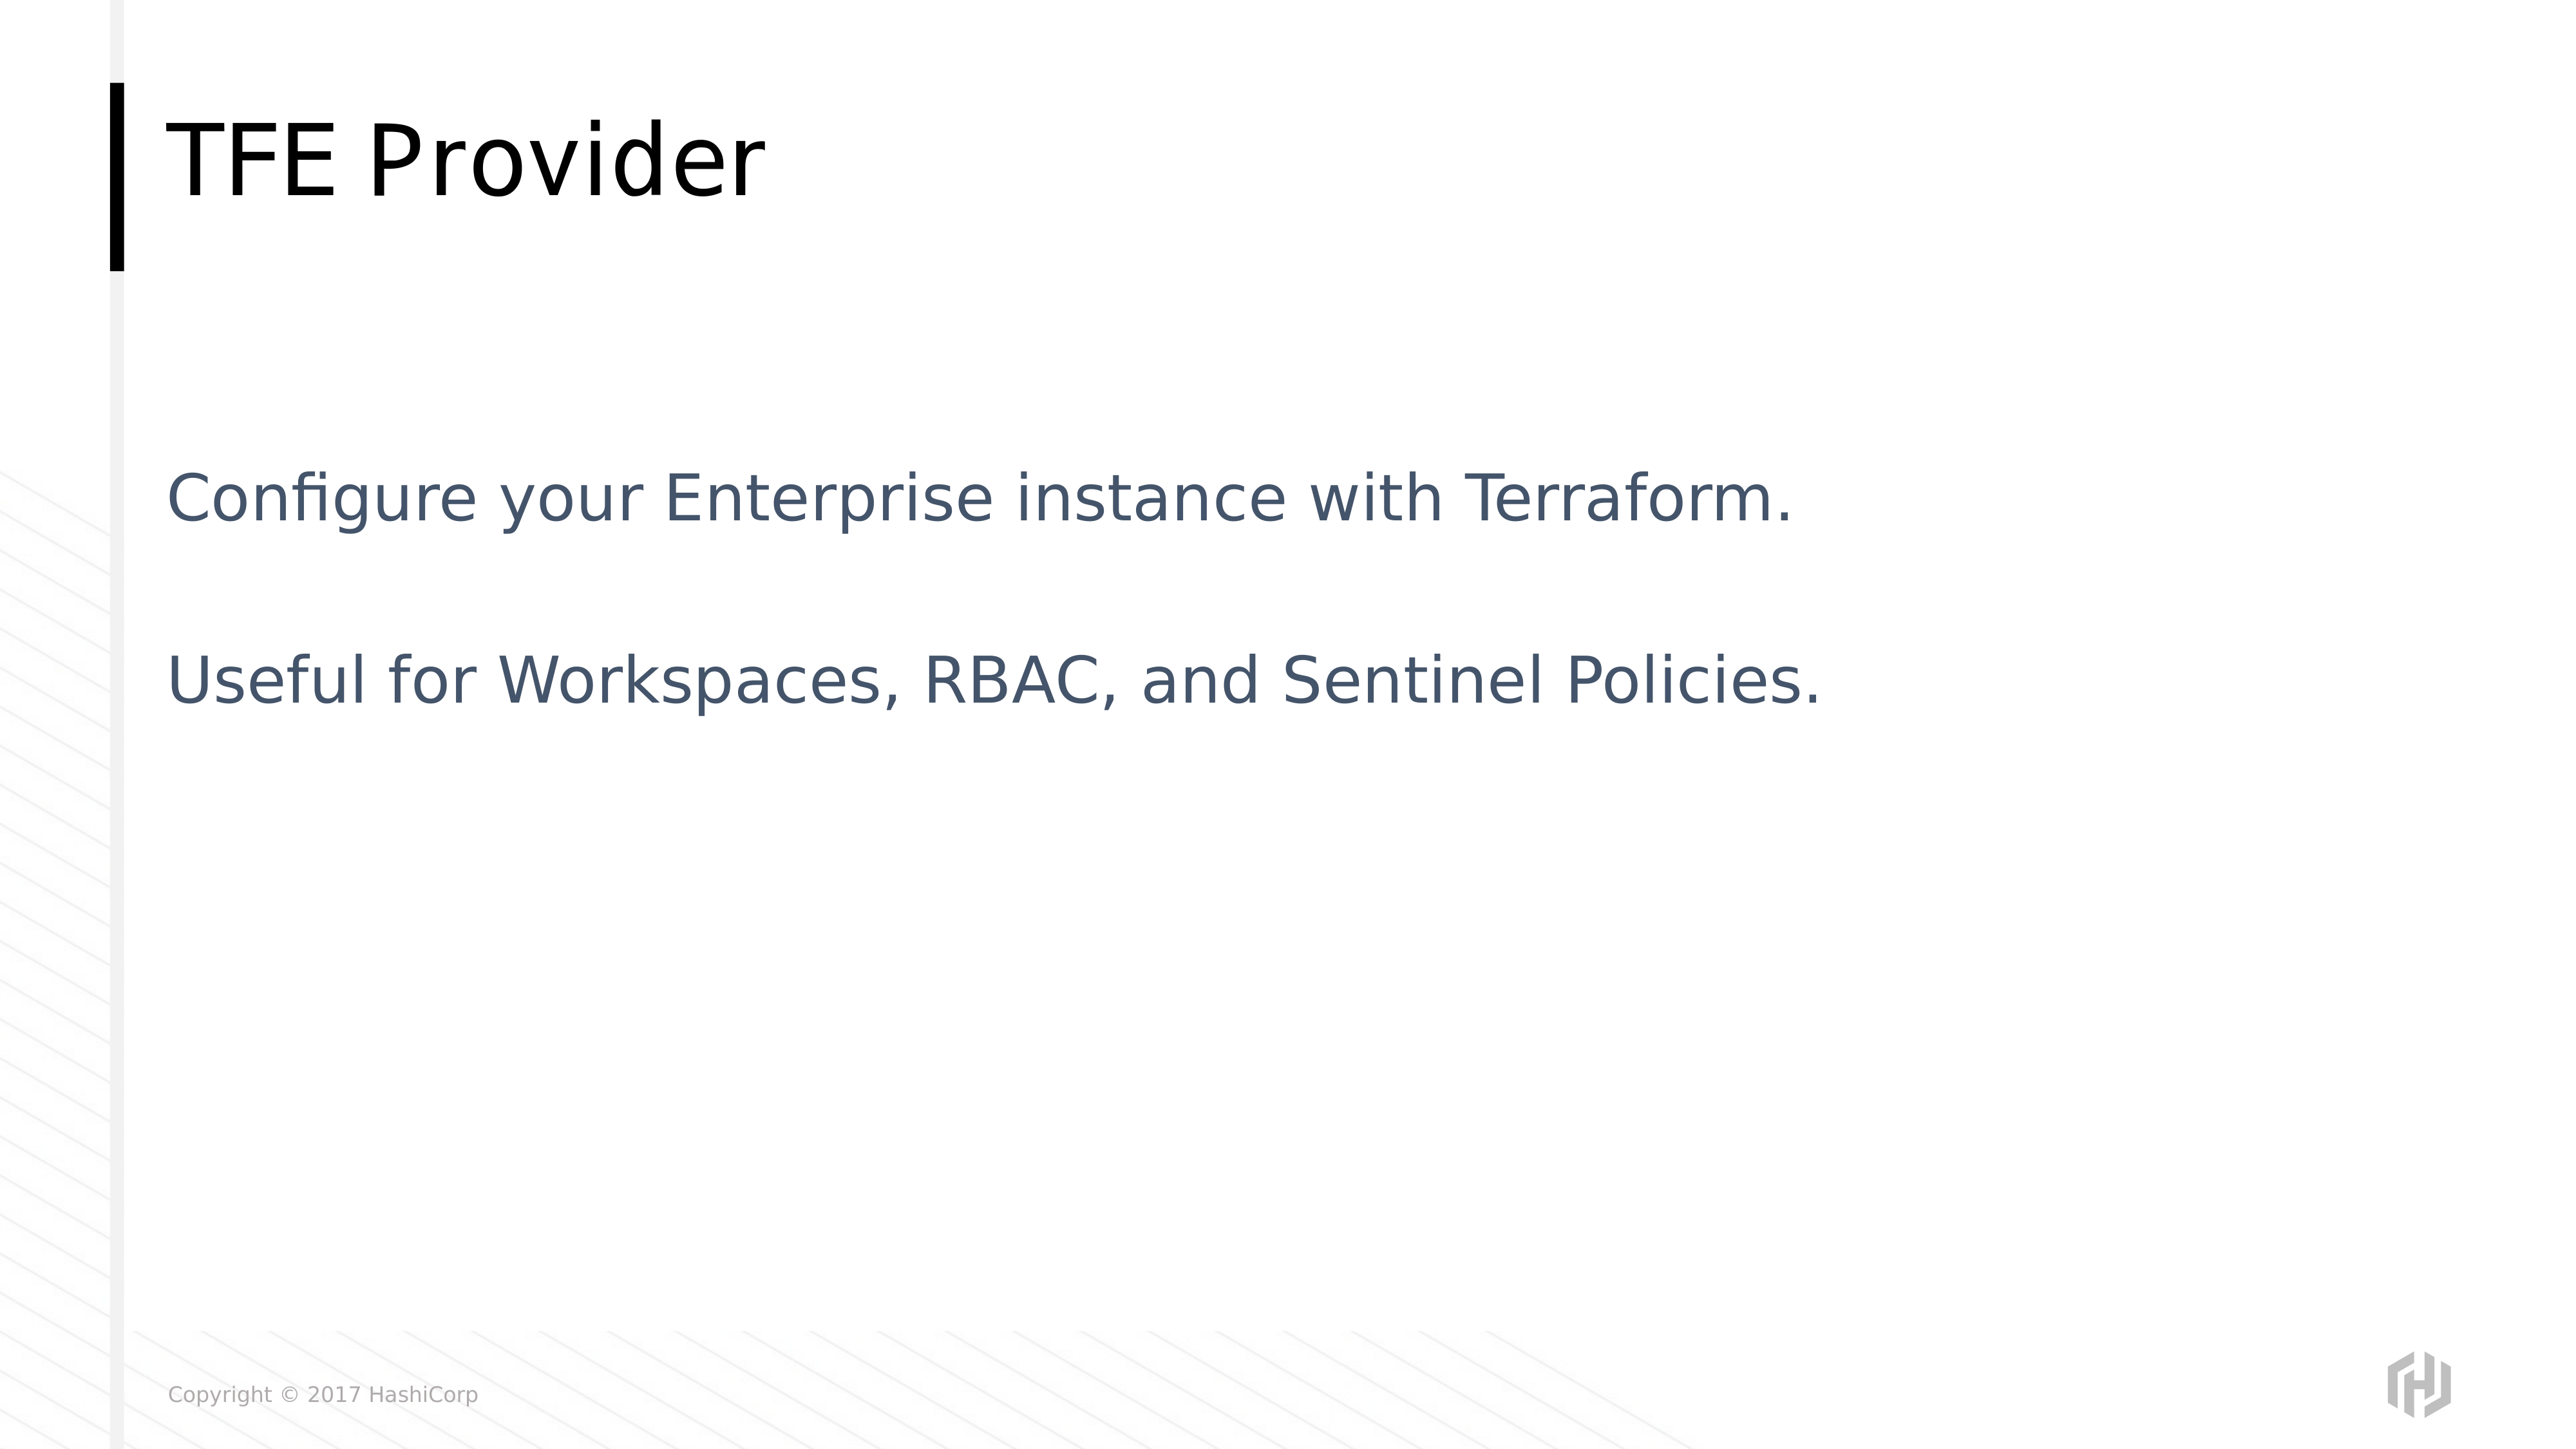

# TFE Provider

Configure your Enterprise instance with Terraform.

Useful for Workspaces, RBAC, and Sentinel Policies.